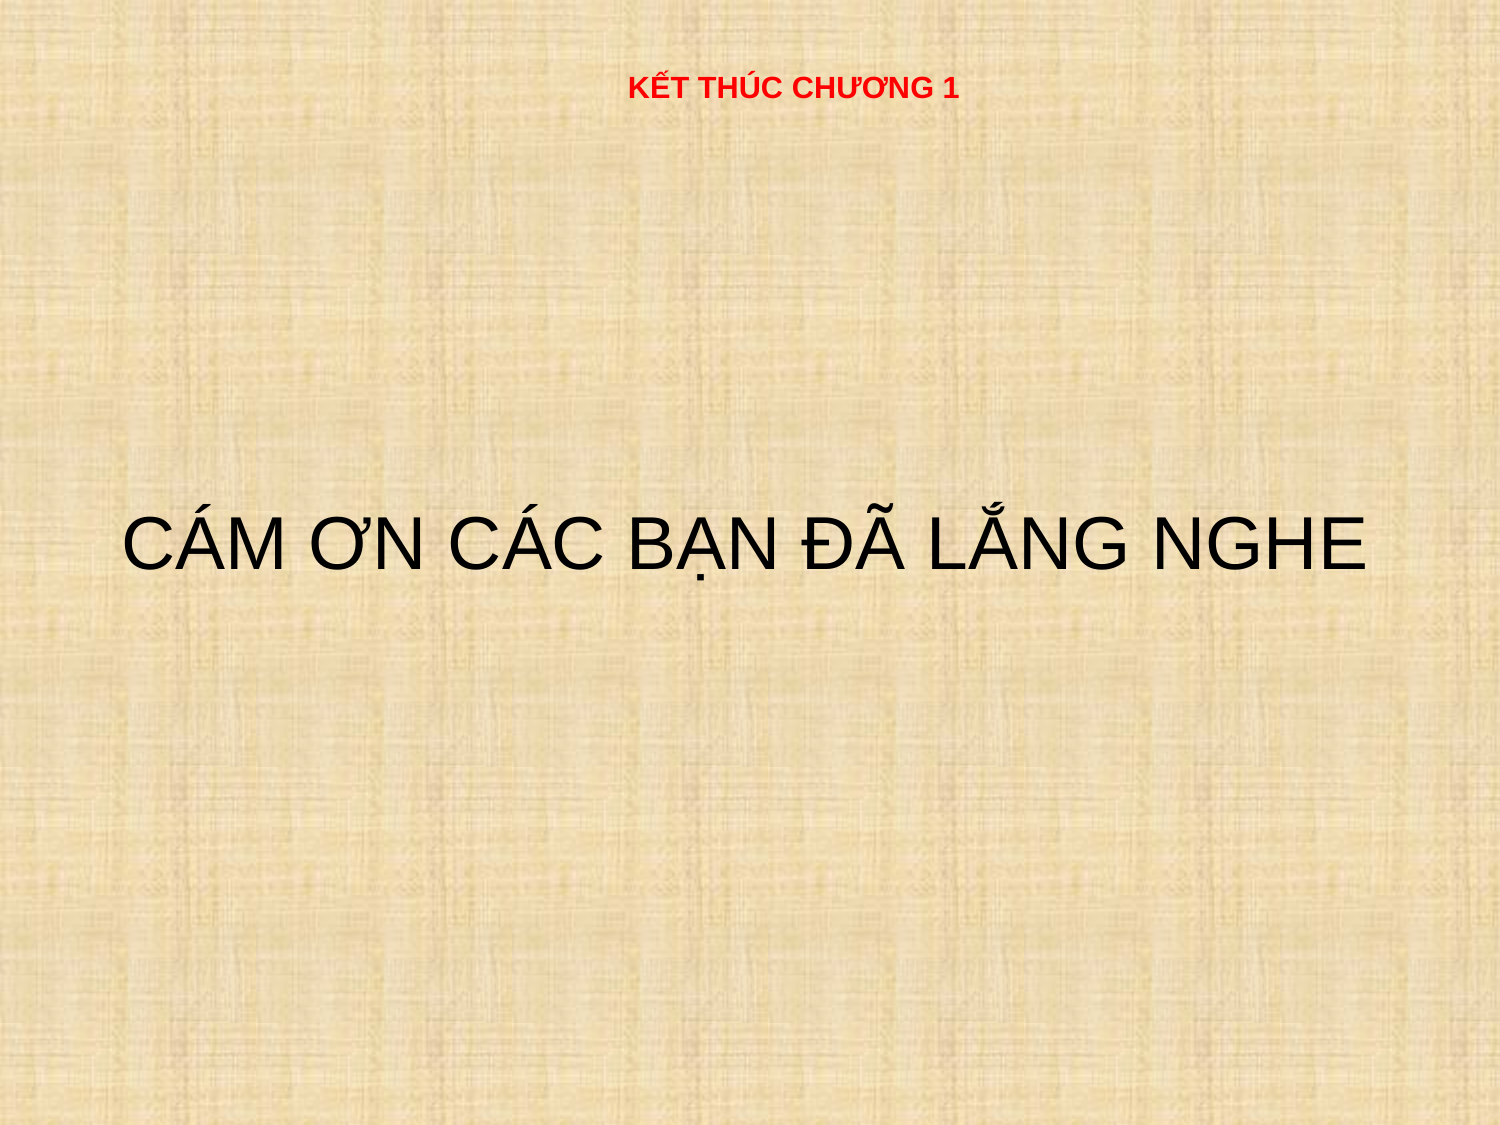

# KẾT THÚC CHƯƠNG 1
CÁM ƠN CÁC BẠN ĐÃ LẮNG NGHE